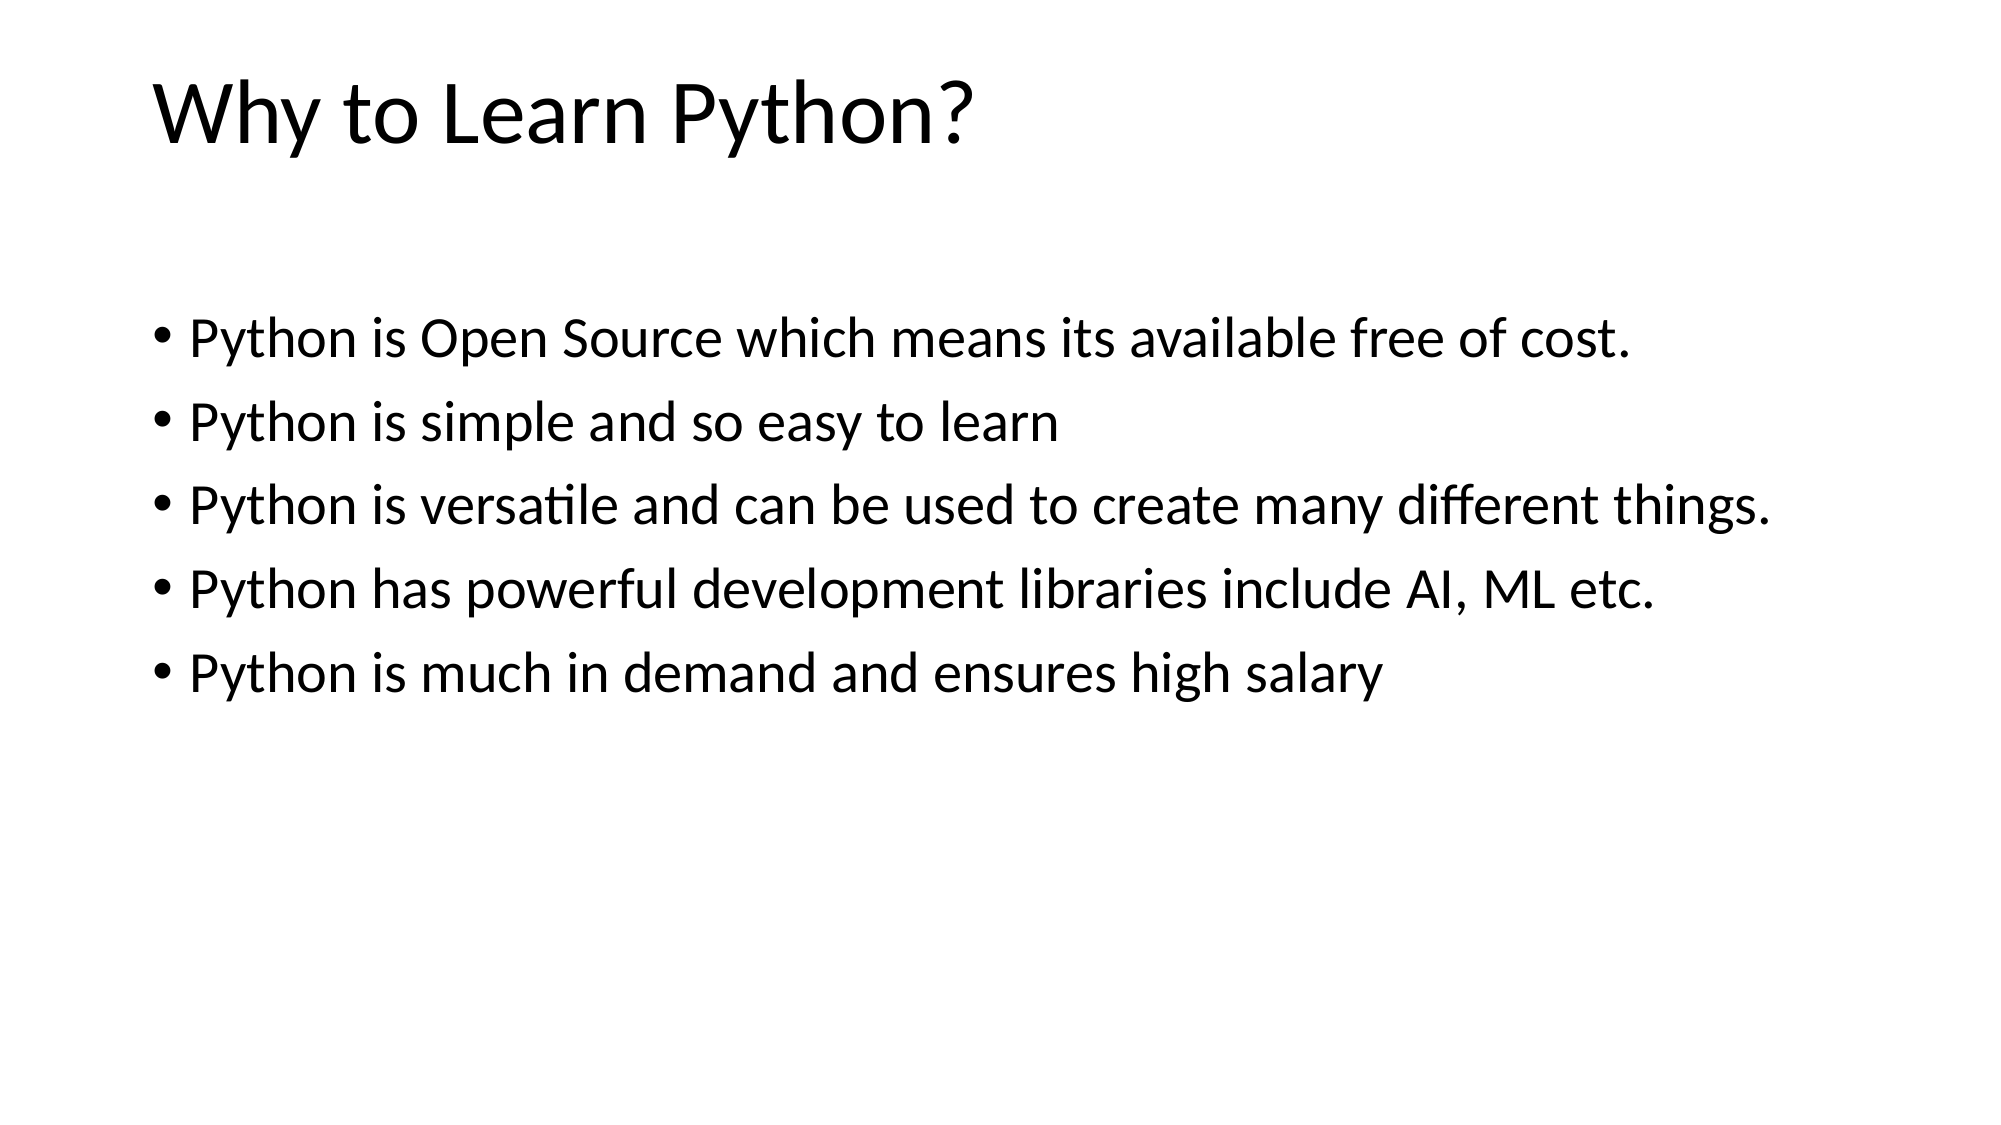

# Why to Learn Python?
Python is Open Source which means its available free of cost.
Python is simple and so easy to learn
Python is versatile and can be used to create many different things.
Python has powerful development libraries include AI, ML etc.
Python is much in demand and ensures high salary